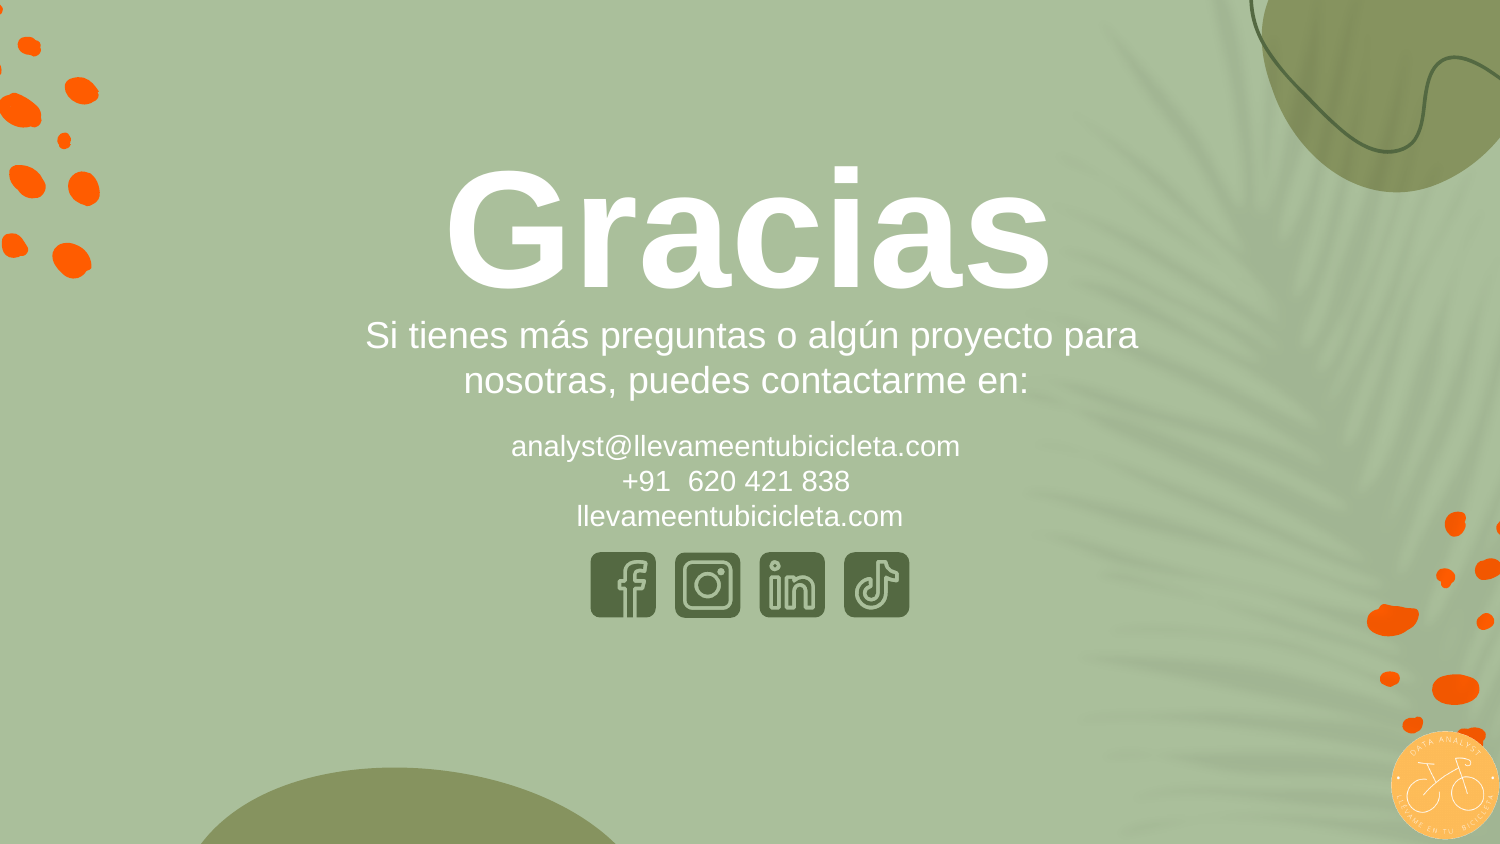

Gracias
Si tienes más preguntas o algún proyecto para nosotras, puedes contactarme en:

analyst@llevameentubicicleta.com
+91  620 421 838
llevameentubicicleta.com